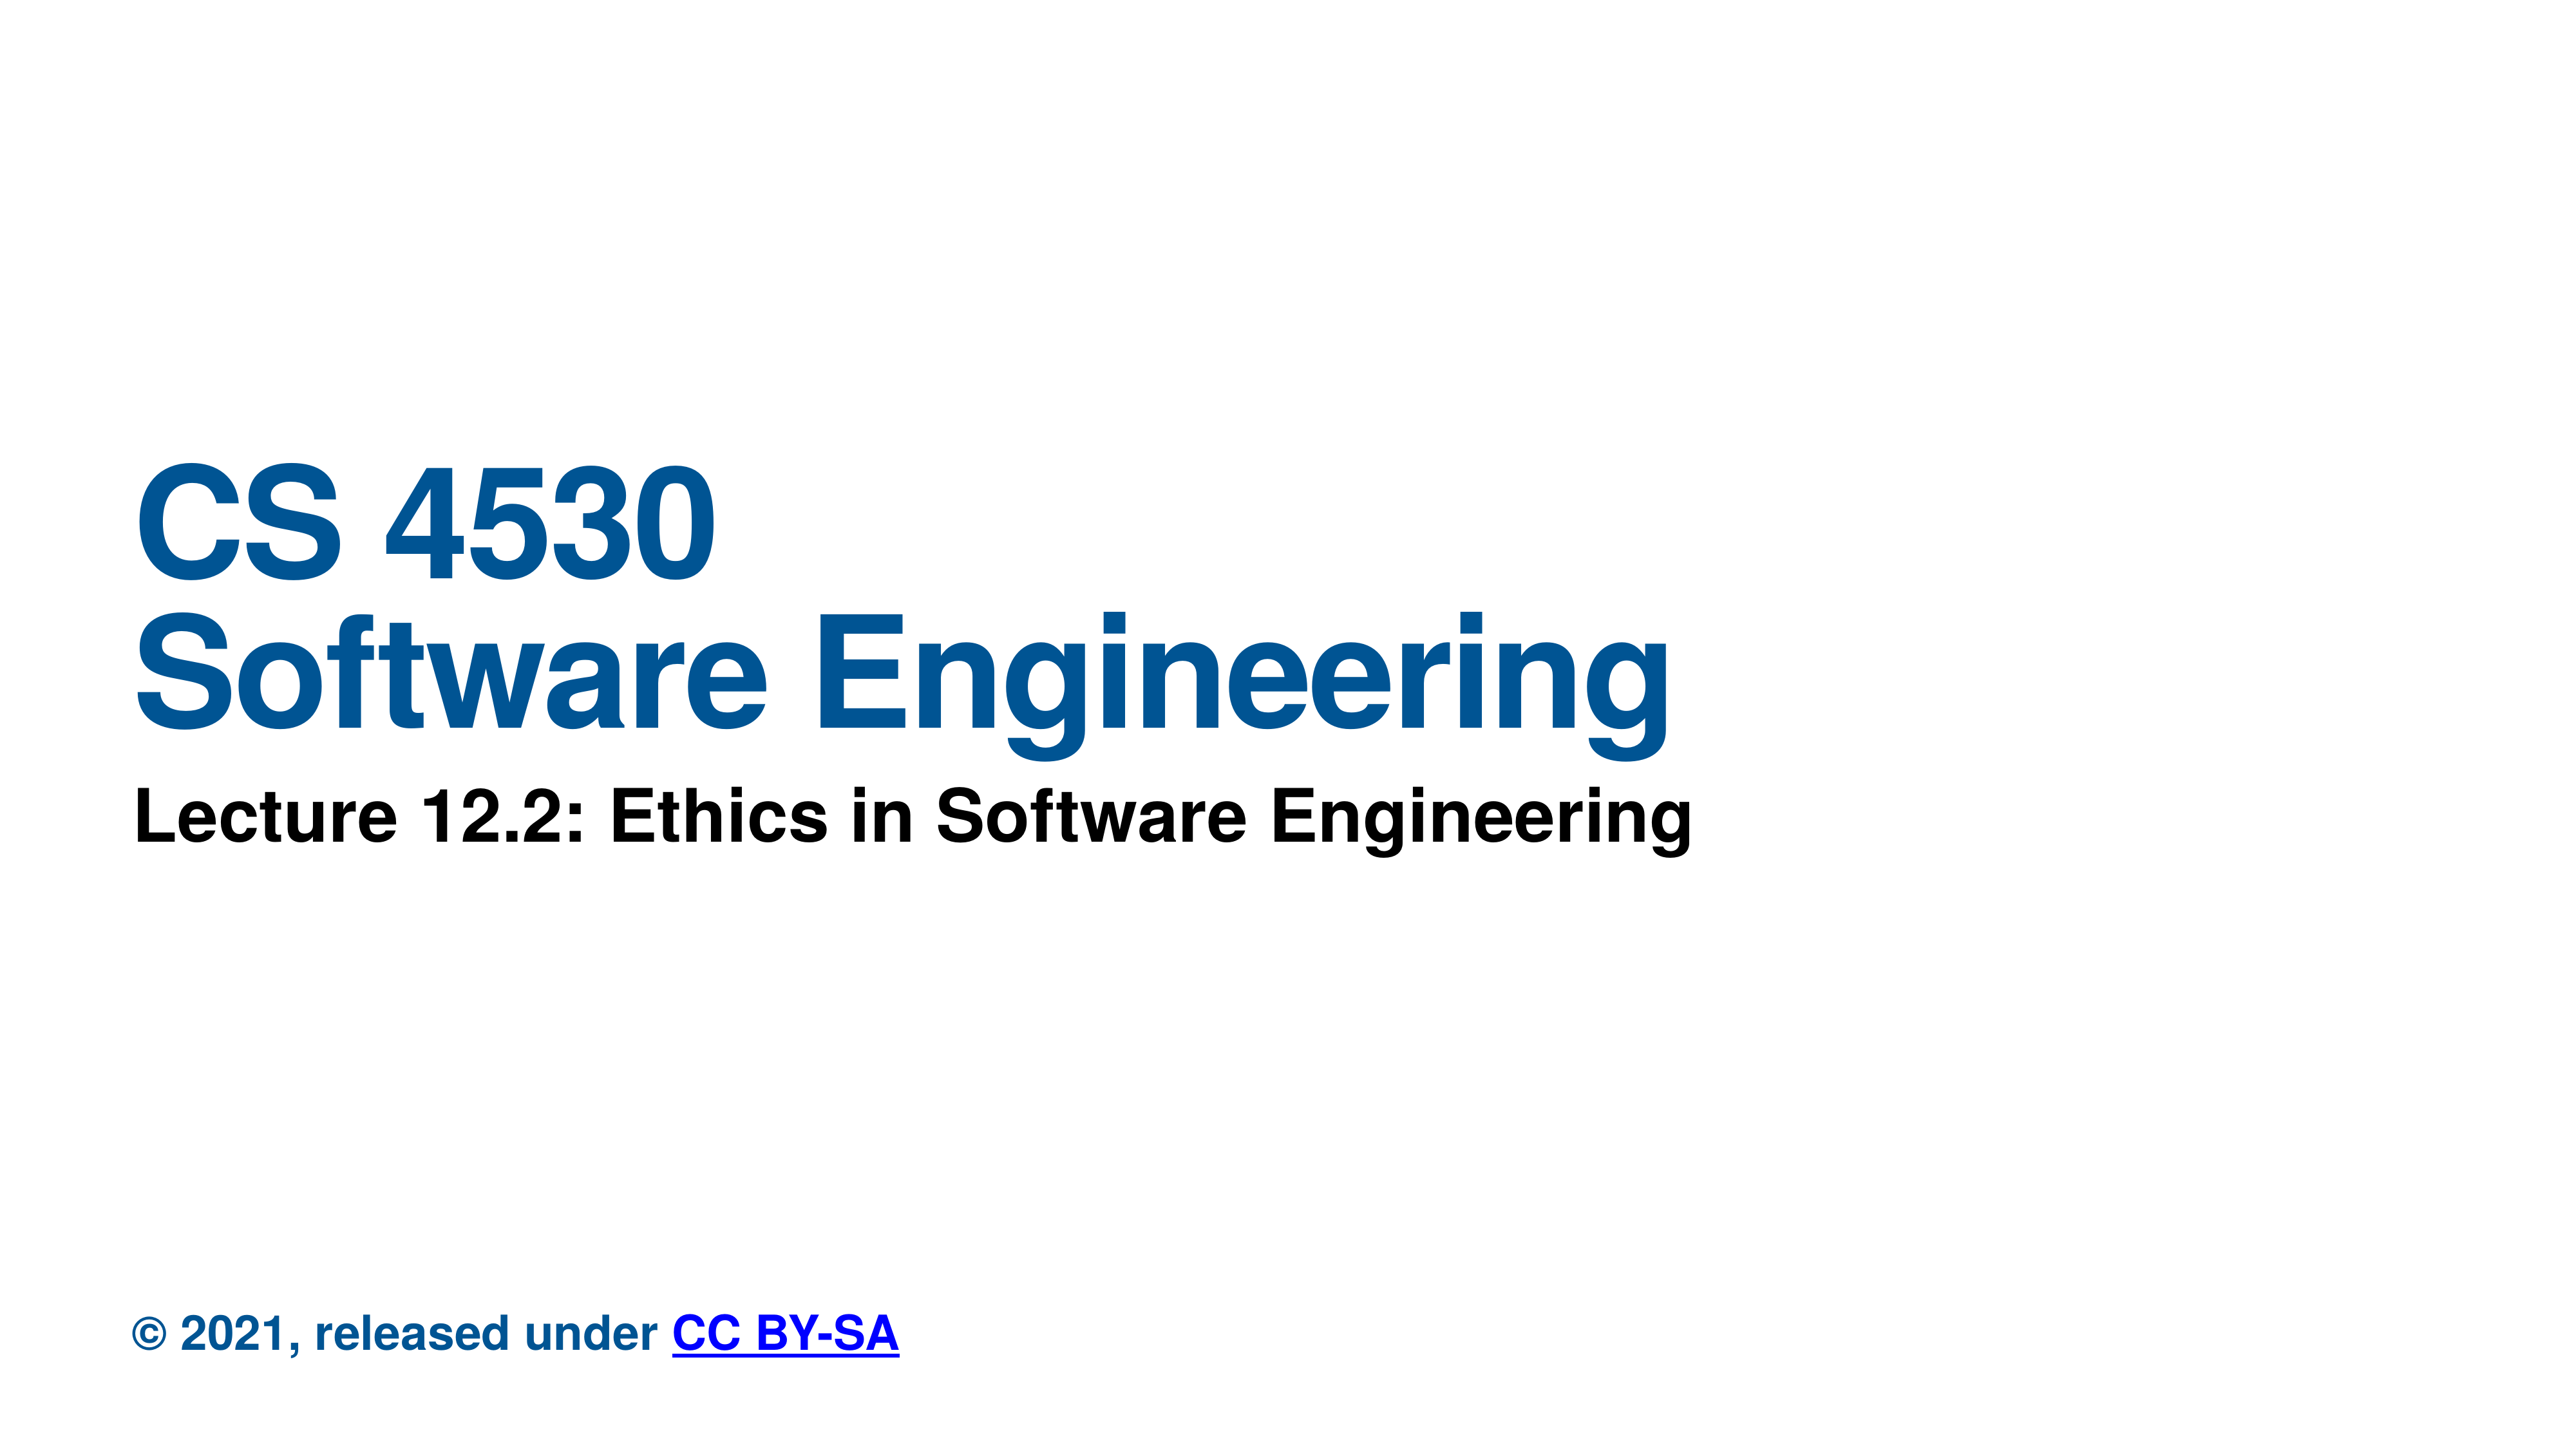

# CS 4530 Software Engineering
Lecture 12.2: Ethics in Software Engineering

© 2021, released under CC BY-SA